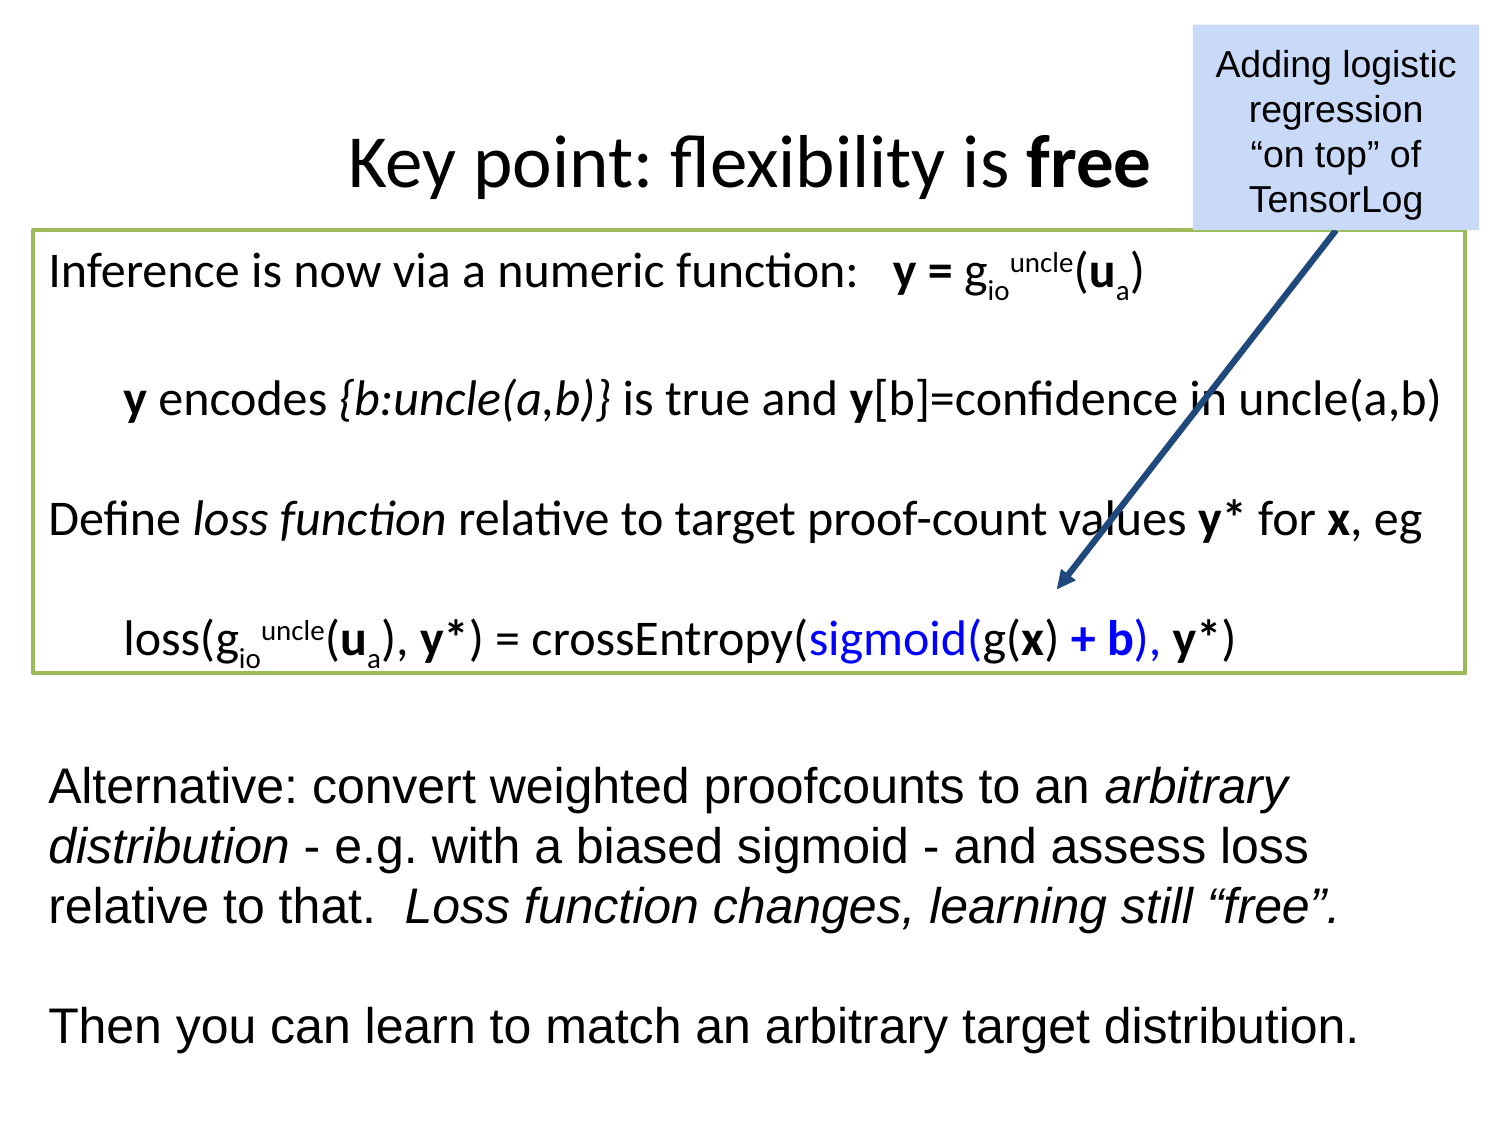

Adding logistic
regression
“on top” of TensorLog
# Key point: flexibility is free

Inference is now via a numeric function:   y = giouncle(ua)

y encodes {b:uncle(a,b)} is true and y[b]=confidence in uncle(a,b)

Define loss function relative to target proof-count values y* for x, eg

loss(giouncle(ua), y*) = crossEntropy(sigmoid(g(x) + b), y*)
Alternative: convert weighted proofcounts to an arbitrary distribution - e.g. with a biased sigmoid - and assess loss relative to that.  Loss function changes, learning still “free”.

Then you can learn to match an arbitrary target distribution.